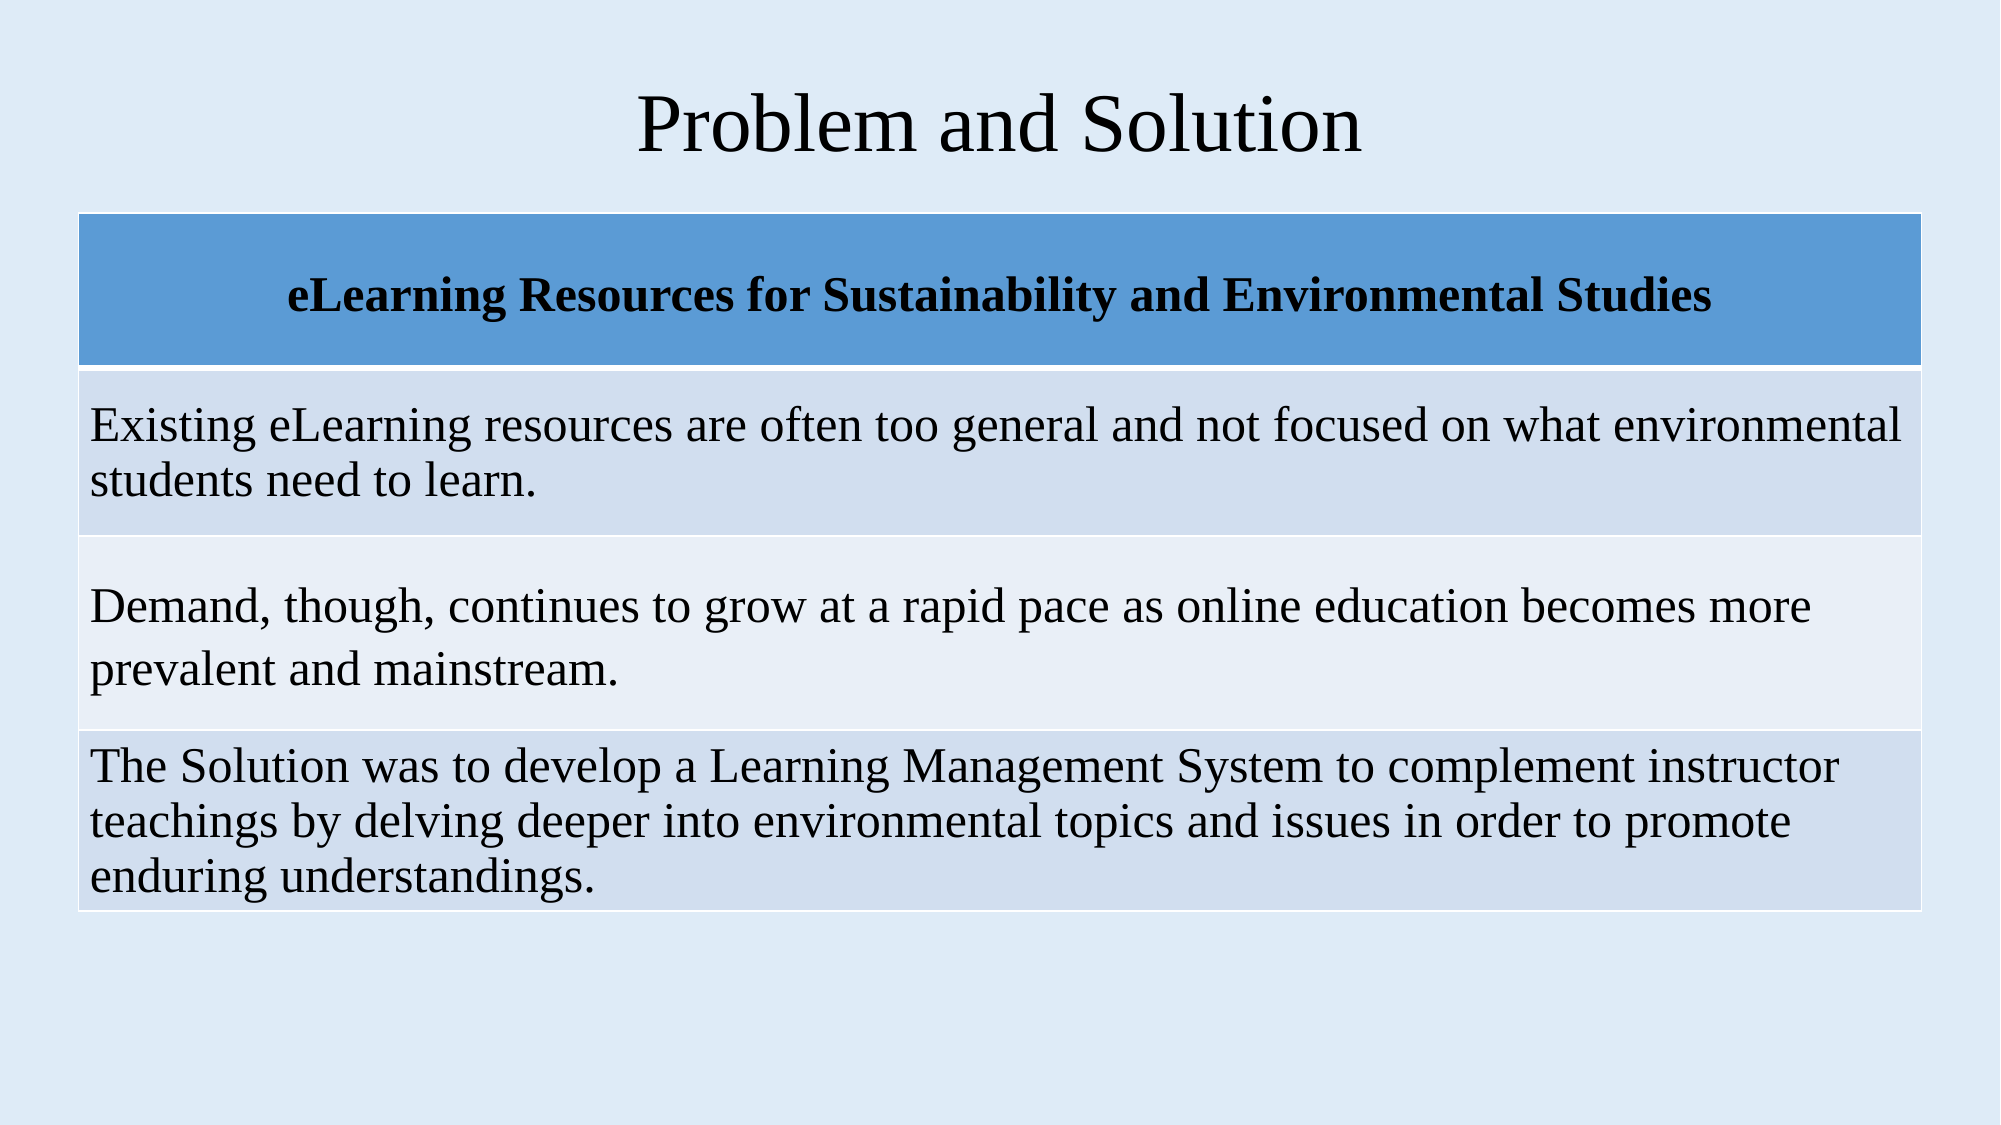

# Problem and Solution
| eLearning Resources for Sustainability and Environmental Studies |
| --- |
| Existing eLearning resources are often too general and not focused on what environmental students need to learn. |
| Demand, though, continues to grow at a rapid pace as online education becomes more prevalent and mainstream. |
| The Solution was to develop a Learning Management System to complement instructor teachings by delving deeper into environmental topics and issues in order to promote enduring understandings. |